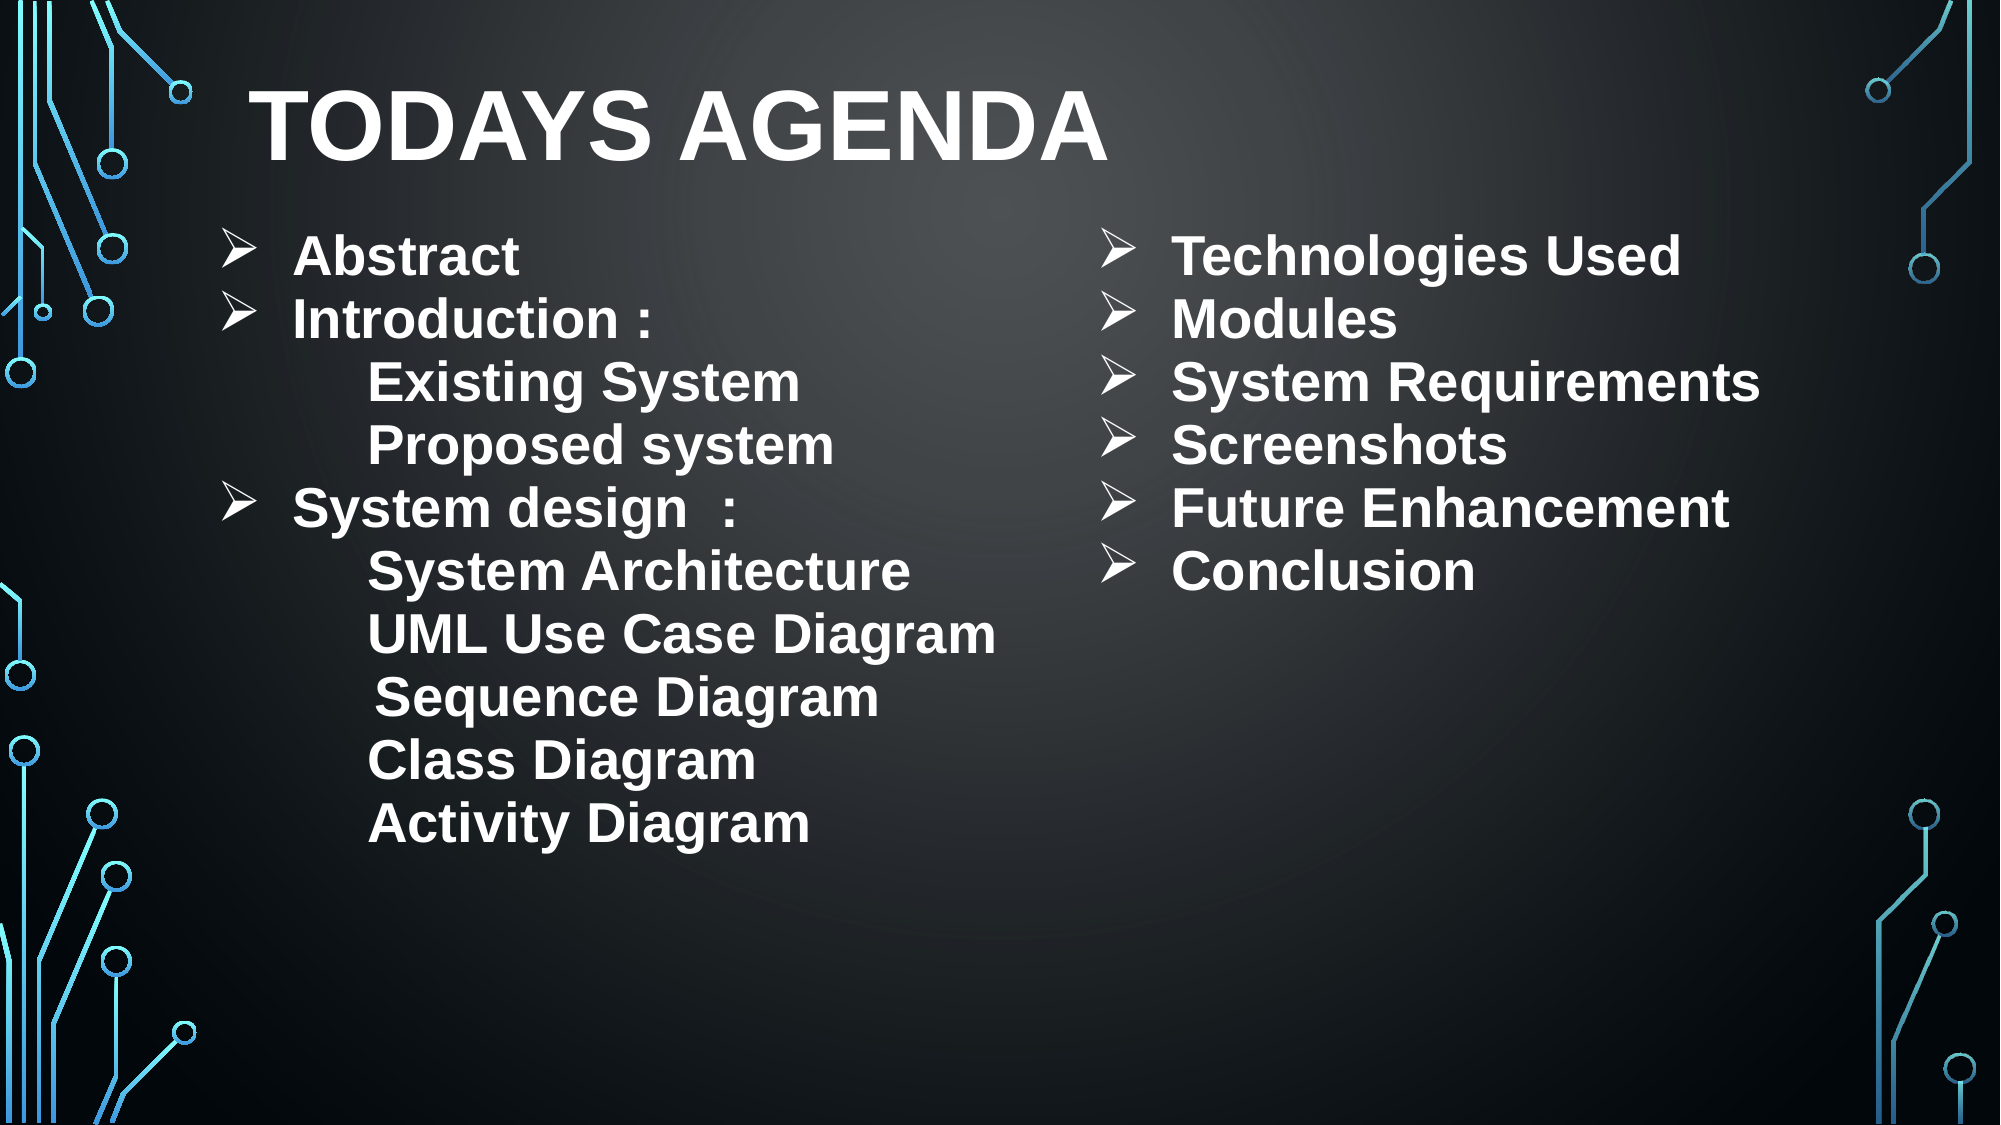

# Todays agenda

| Abstract Introduction : Existing System Proposed system System design : System Architecture UML Use Case Diagram Sequence Diagram Class Diagram Activity Diagram | Technologies Used Modules System Requirements Screenshots Future Enhancement Conclusion |
| --- | --- |